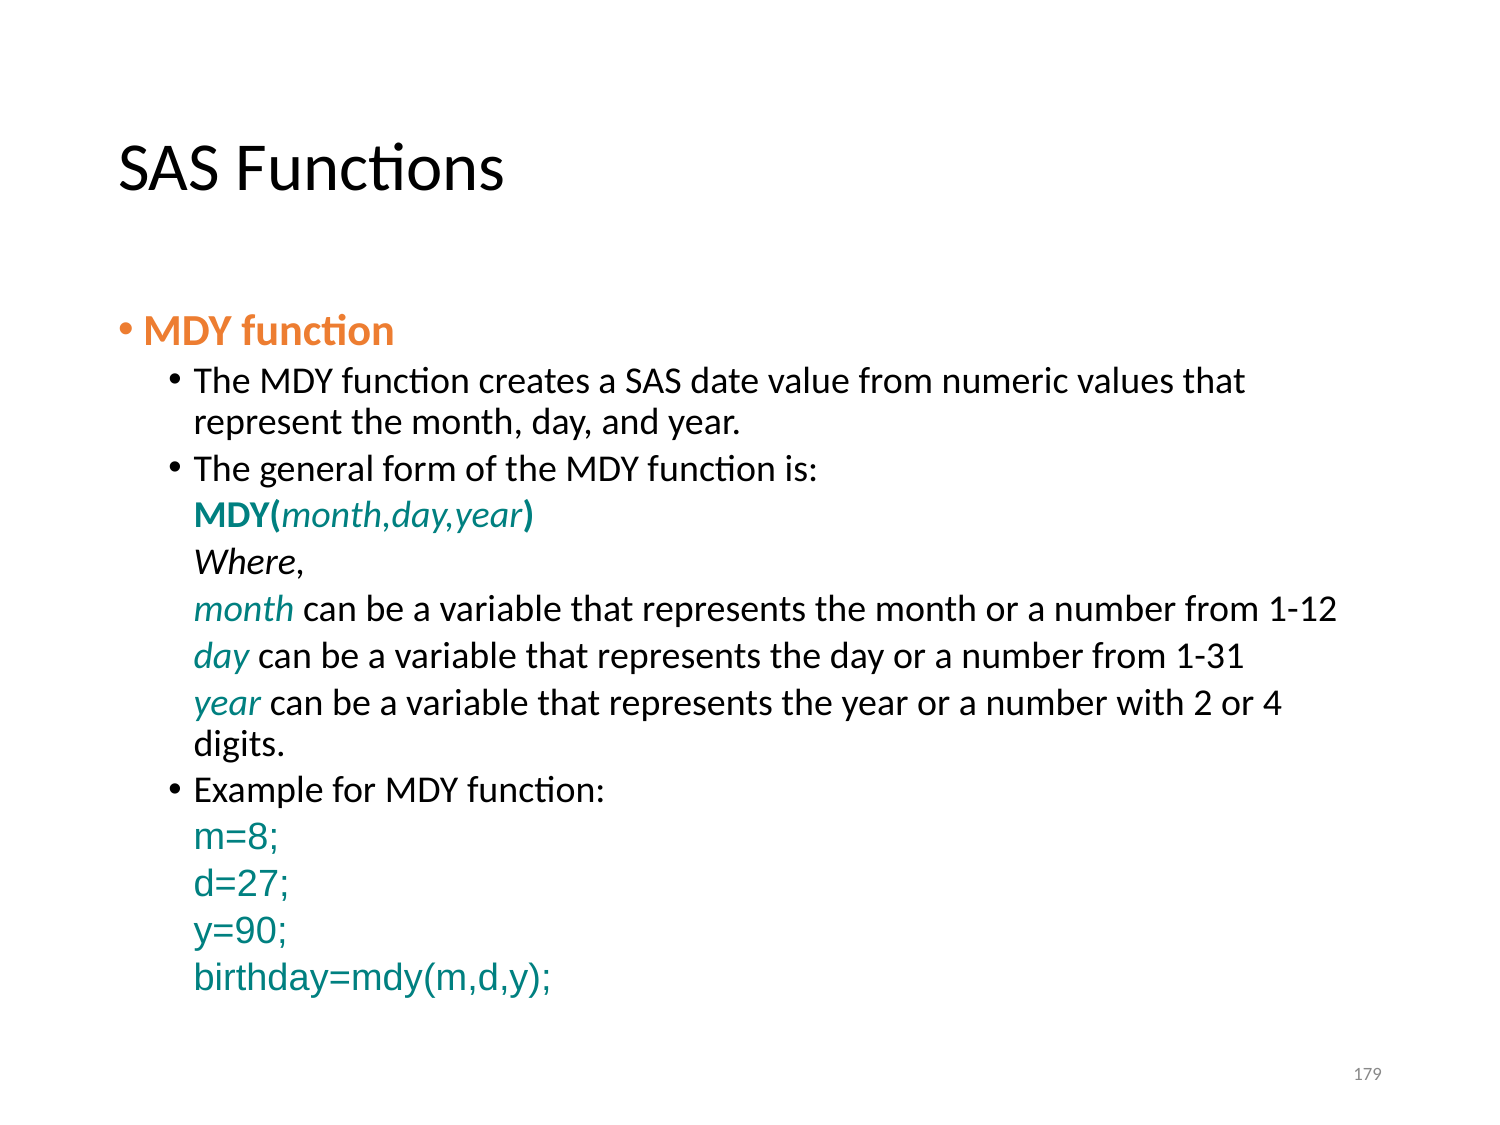

# SAS Functions
MDY function
The MDY function creates a SAS date value from numeric values that represent the month, day, and year.
The general form of the MDY function is:
	MDY(month,day,year)
	Where,
	month can be a variable that represents the month or a number from 1-12
	day can be a variable that represents the day or a number from 1-31
	year can be a variable that represents the year or a number with 2 or 4 digits.
Example for MDY function:
 		m=8;
		d=27;
		y=90;
		birthday=mdy(m,d,y);

179